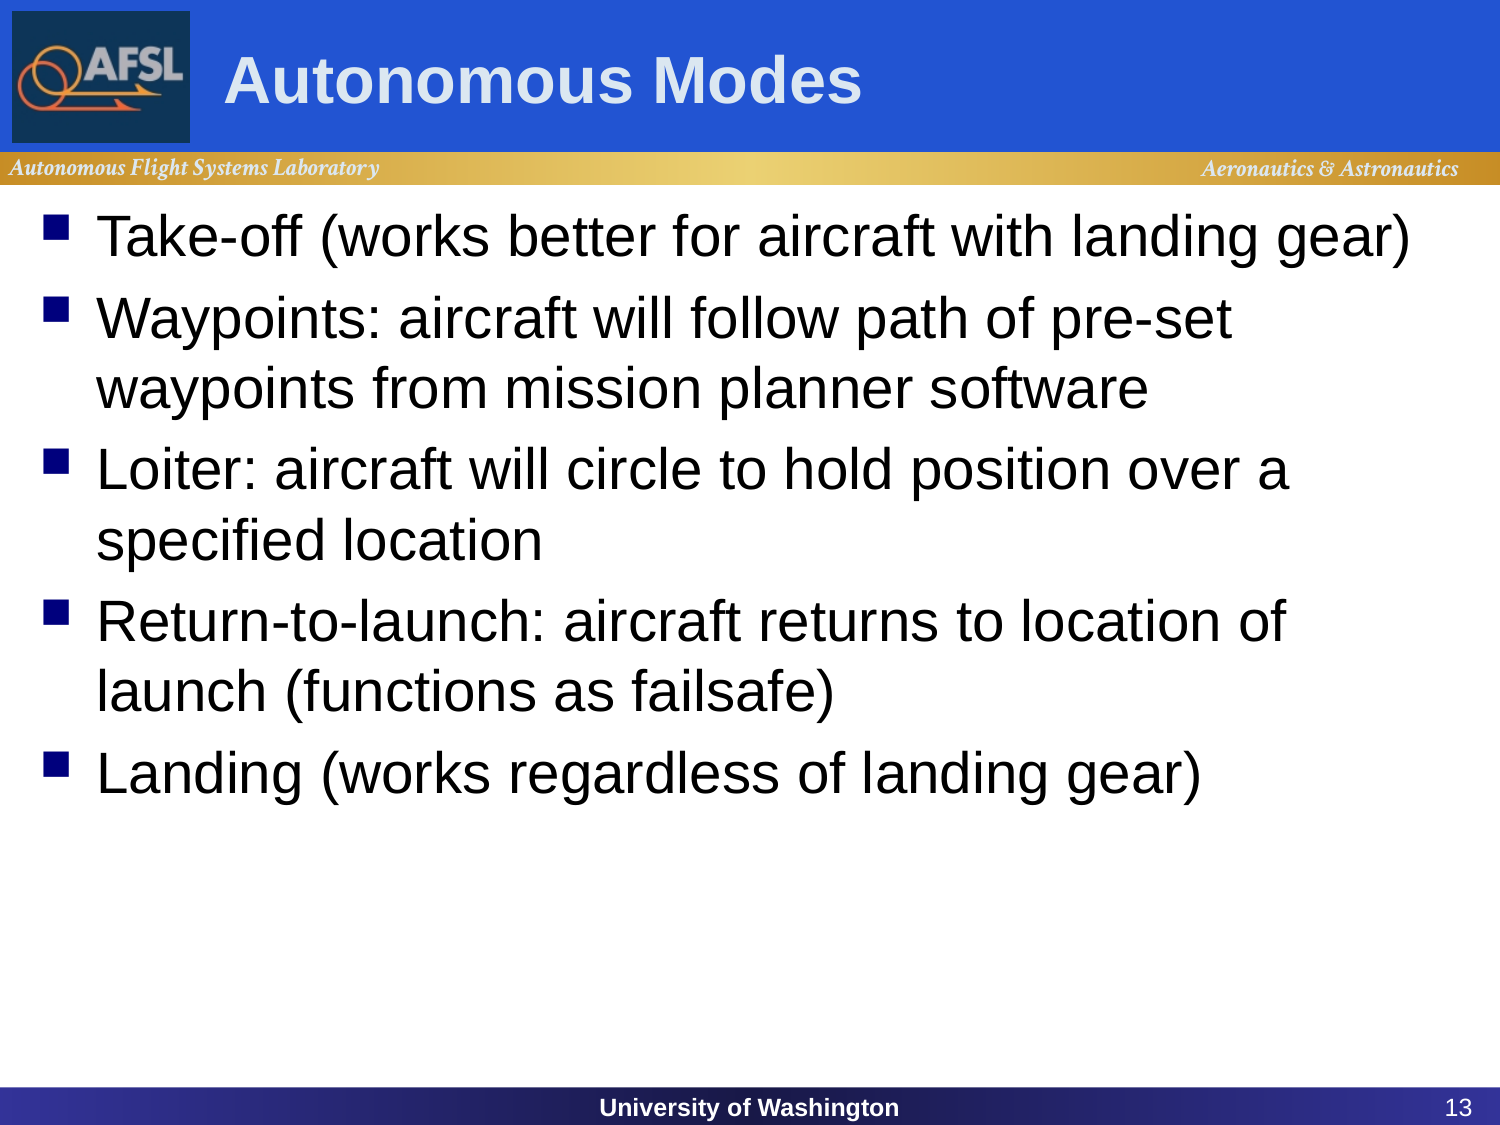

# Autonomous Modes
Take-off (works better for aircraft with landing gear)
Waypoints: aircraft will follow path of pre-set waypoints from mission planner software
Loiter: aircraft will circle to hold position over a specified location
Return-to-launch: aircraft returns to location of launch (functions as failsafe)
Landing (works regardless of landing gear)
University of Washington
13